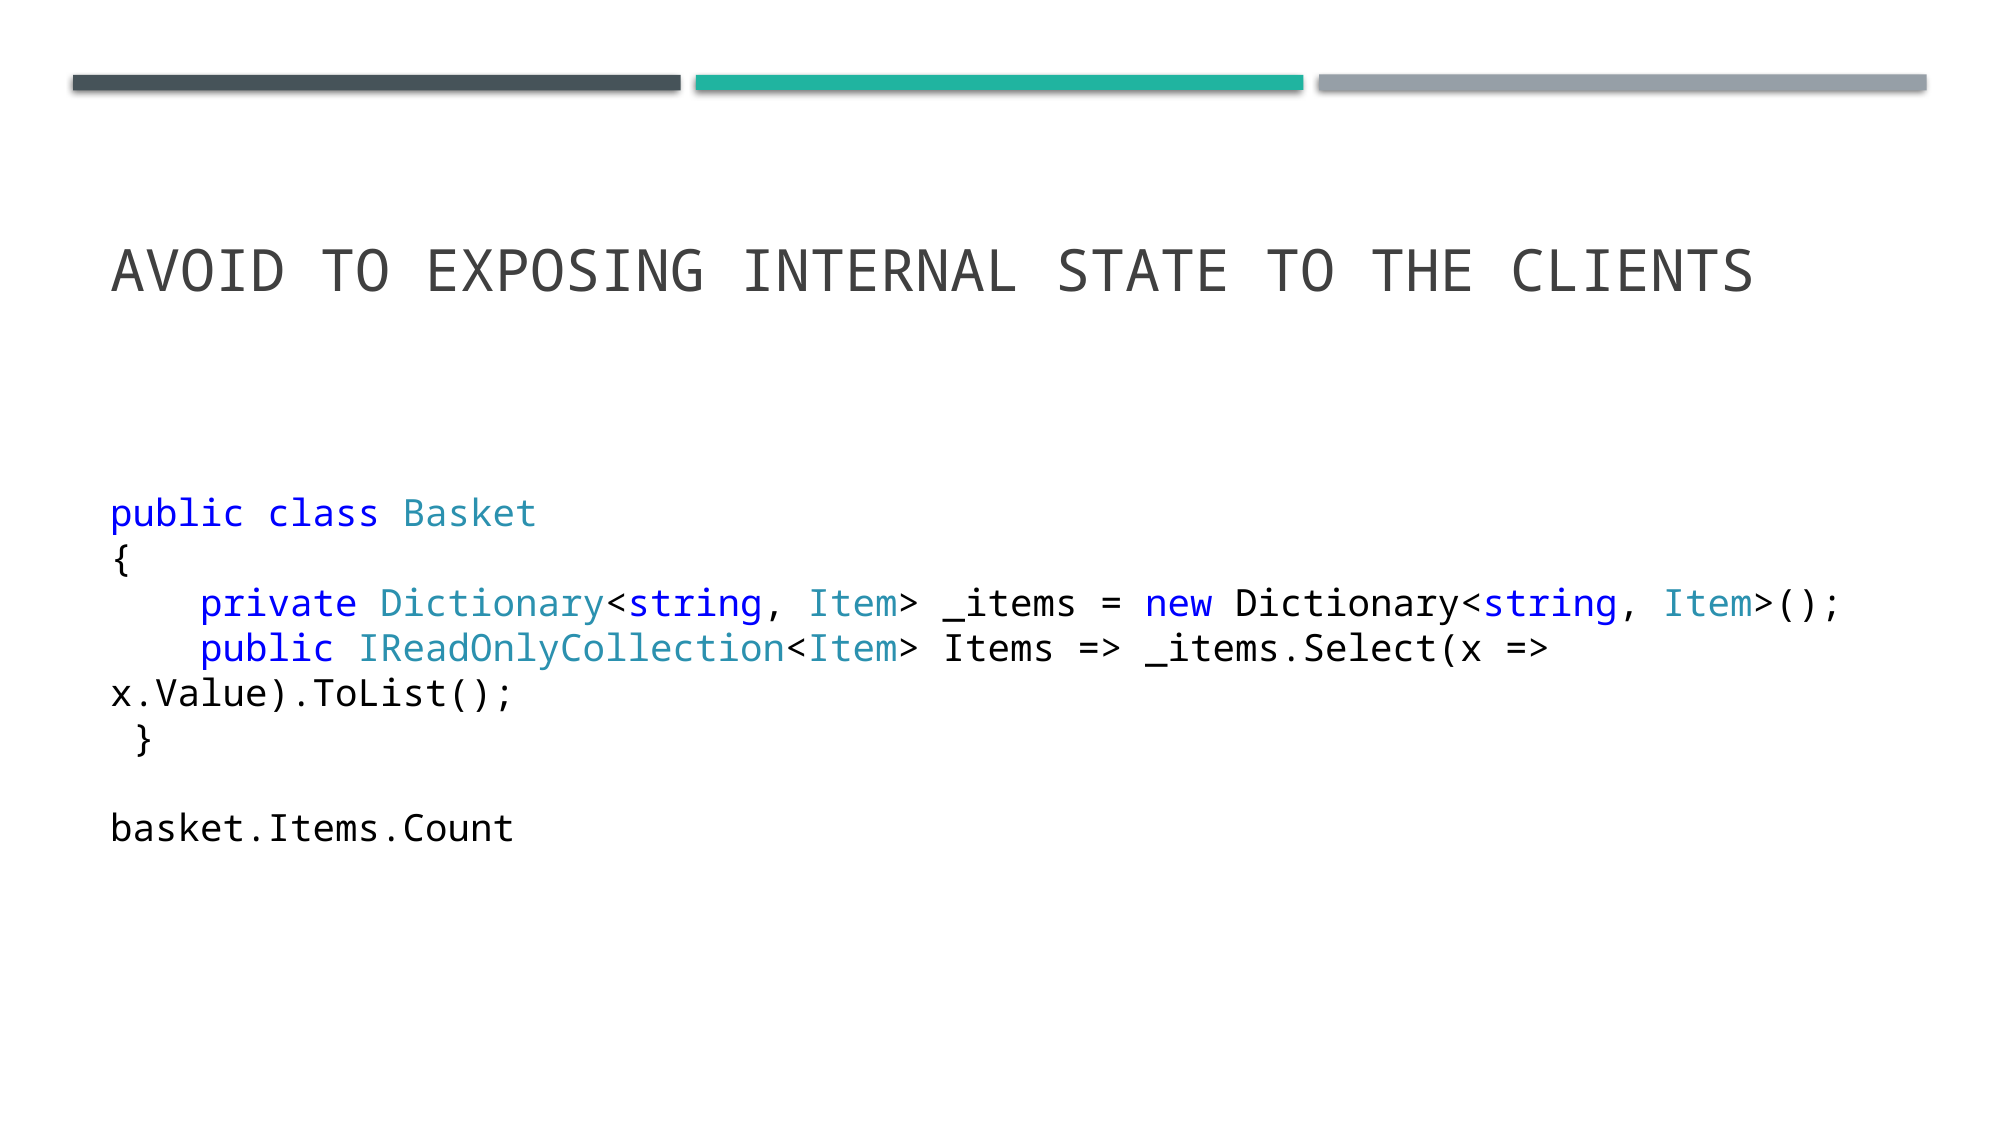

# Avoid to exposing internal state to the clients
public class Basket
{
    private Dictionary<string, Item> _items = new Dictionary<string, Item>();
    public IReadOnlyCollection<Item> Items => _items.Select(x => x.Value).ToList();
 }

basket.Items.Count